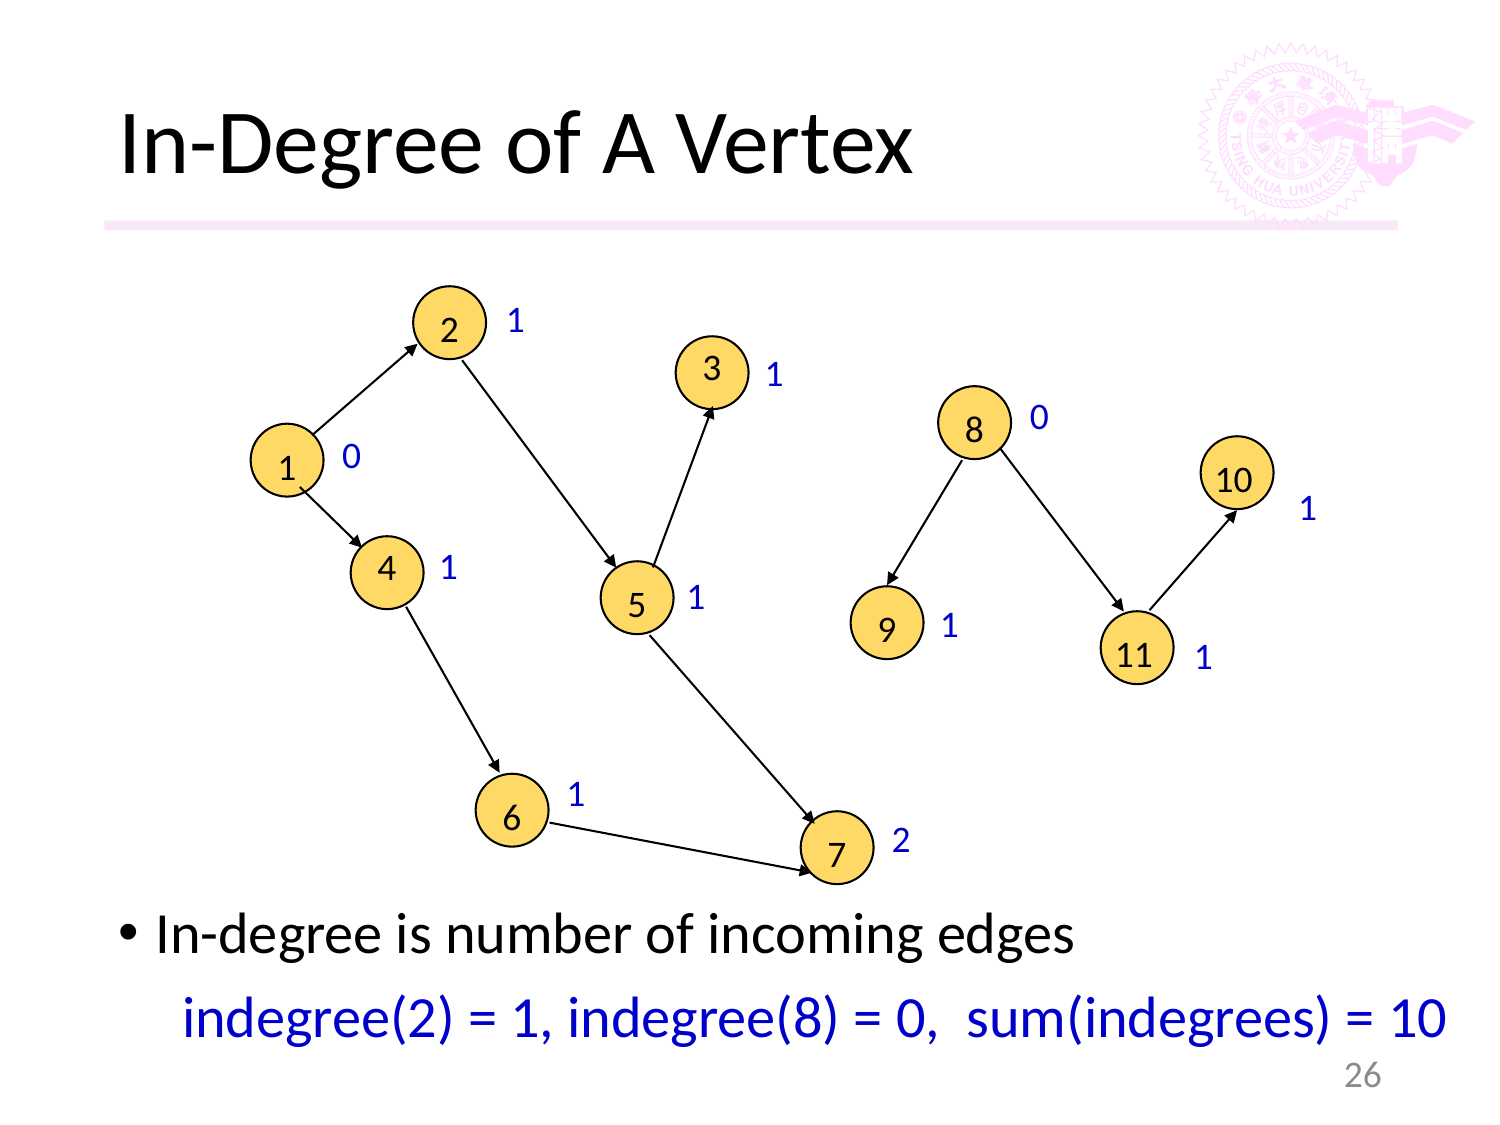

# In-Degree of A Vertex

2
3

8

1

10

4

5

9

11

6

7
1
1
0
0
1
1
1
1
1
1
2
In-degree is number of incoming edges
	  indegree(2) = 1, indegree(8) = 0,  sum(indegrees) = 10
26